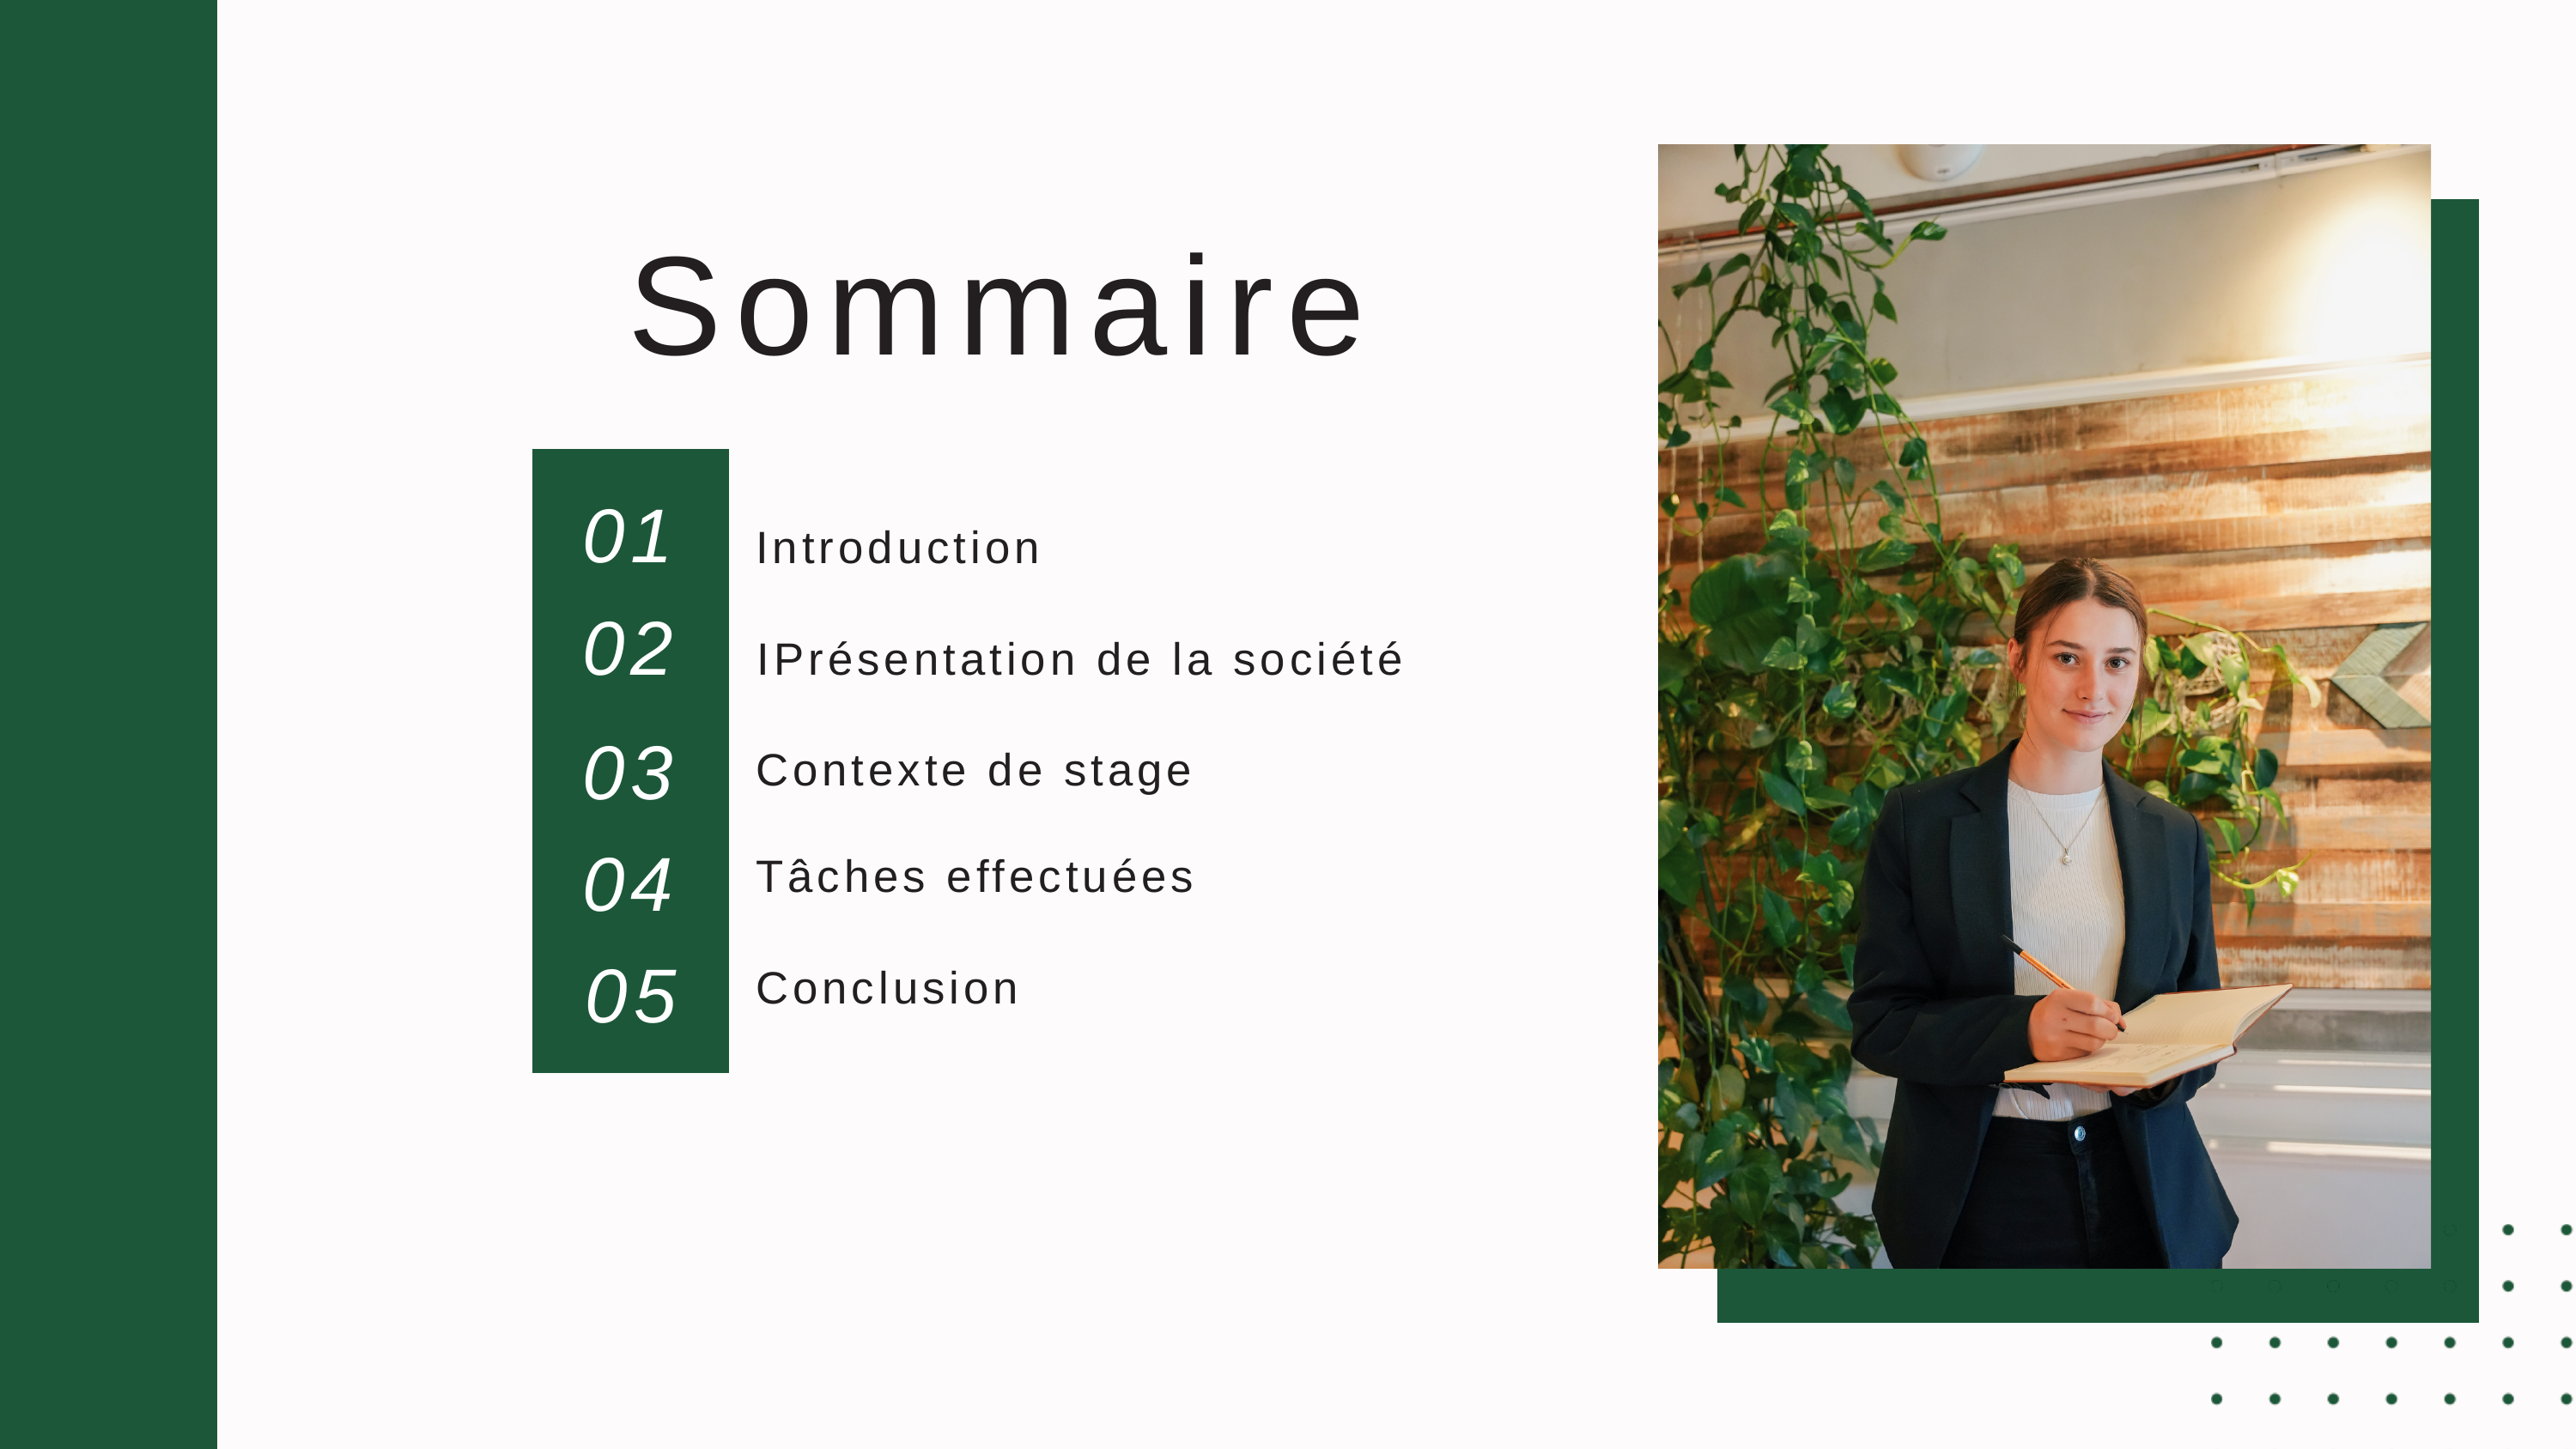

Sommaire

01
Introduction
02
IPrésentation de la société
03
Contexte de stage
04
Tâches effectuées
05
Conclusion